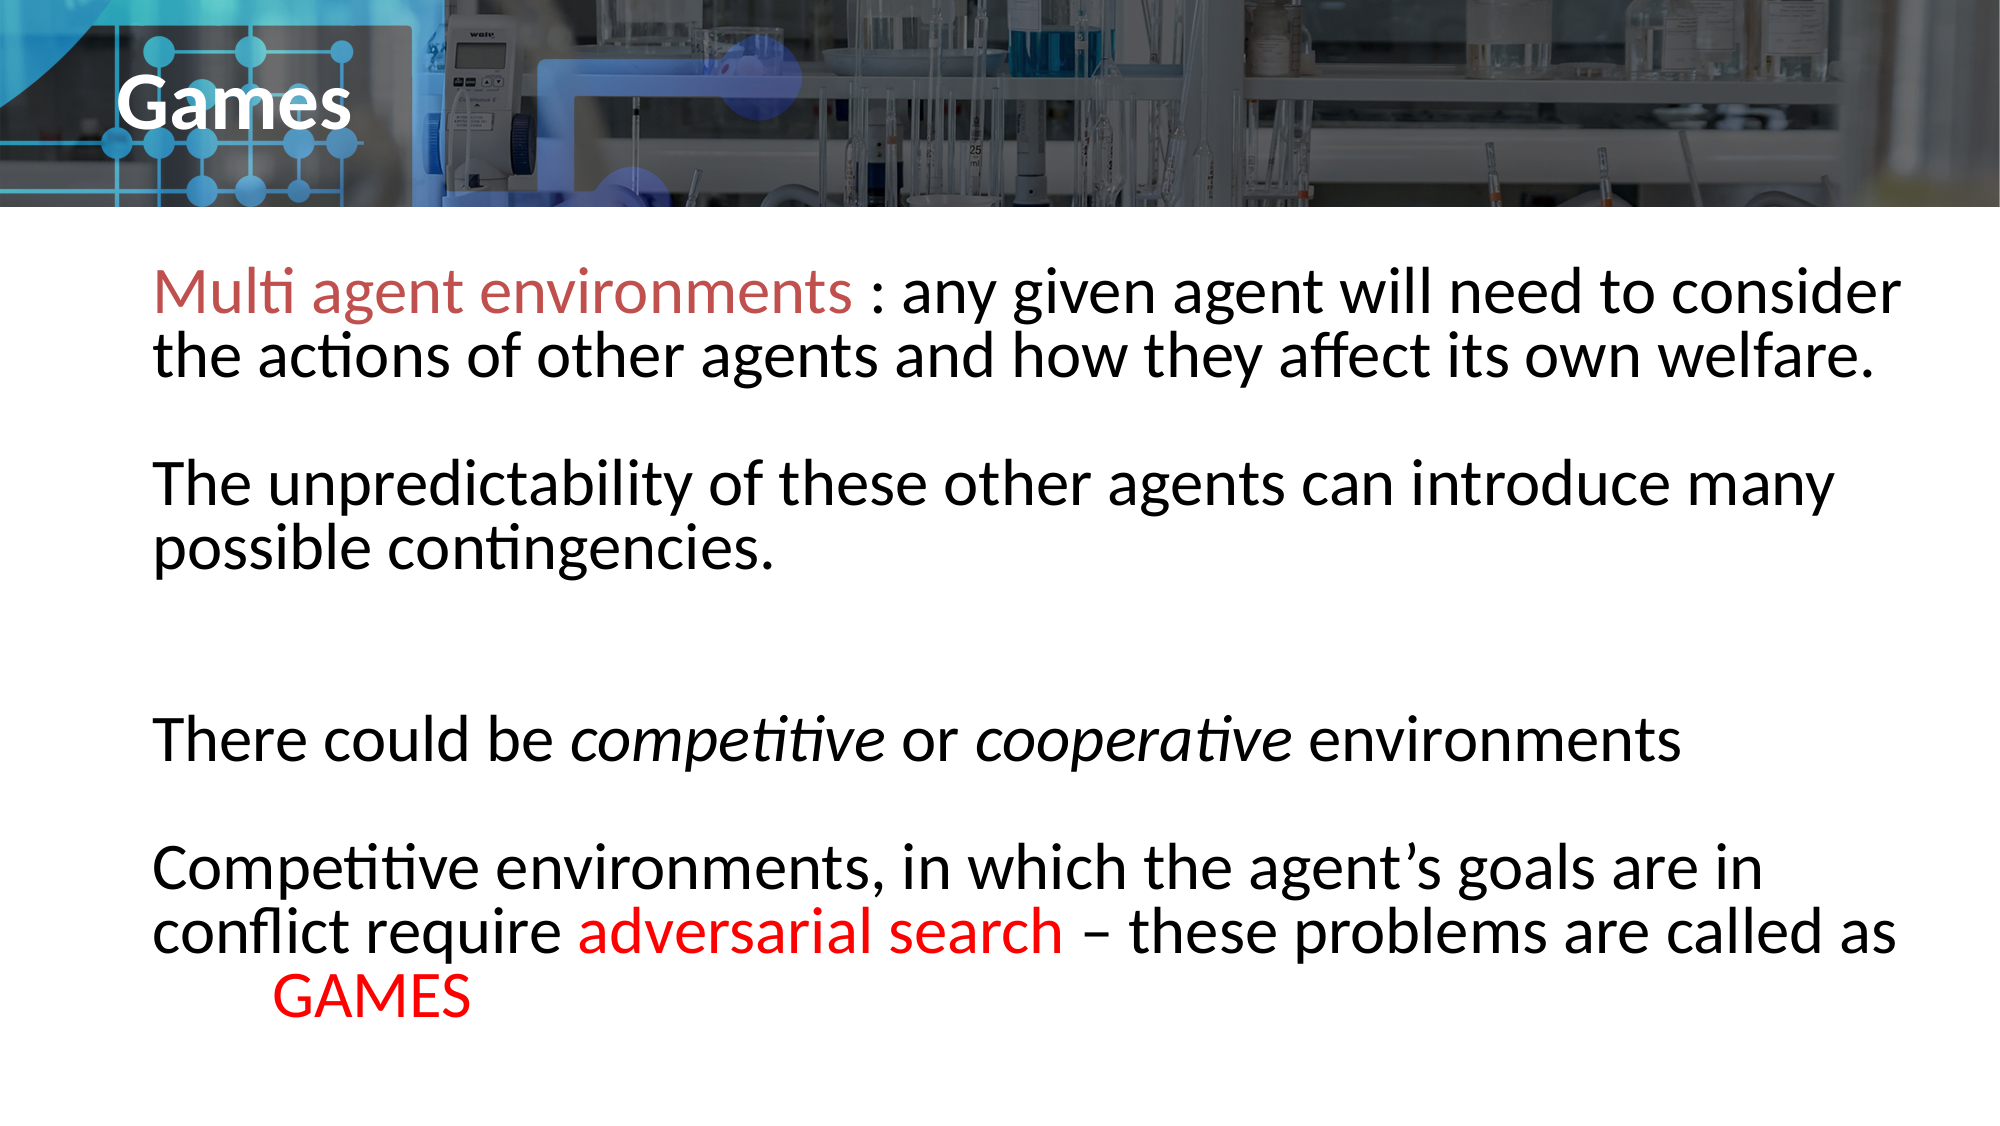

# Games
Multi agent environments : any given agent will need to consider the actions of other agents and how they affect its own welfare.

The unpredictability of these other agents can introduce many    possible contingencies.

There could be competitive or cooperative environments

Competitive environments, in which the agent’s goals are in         conflict require adversarial search – these problems are called as         GAMES